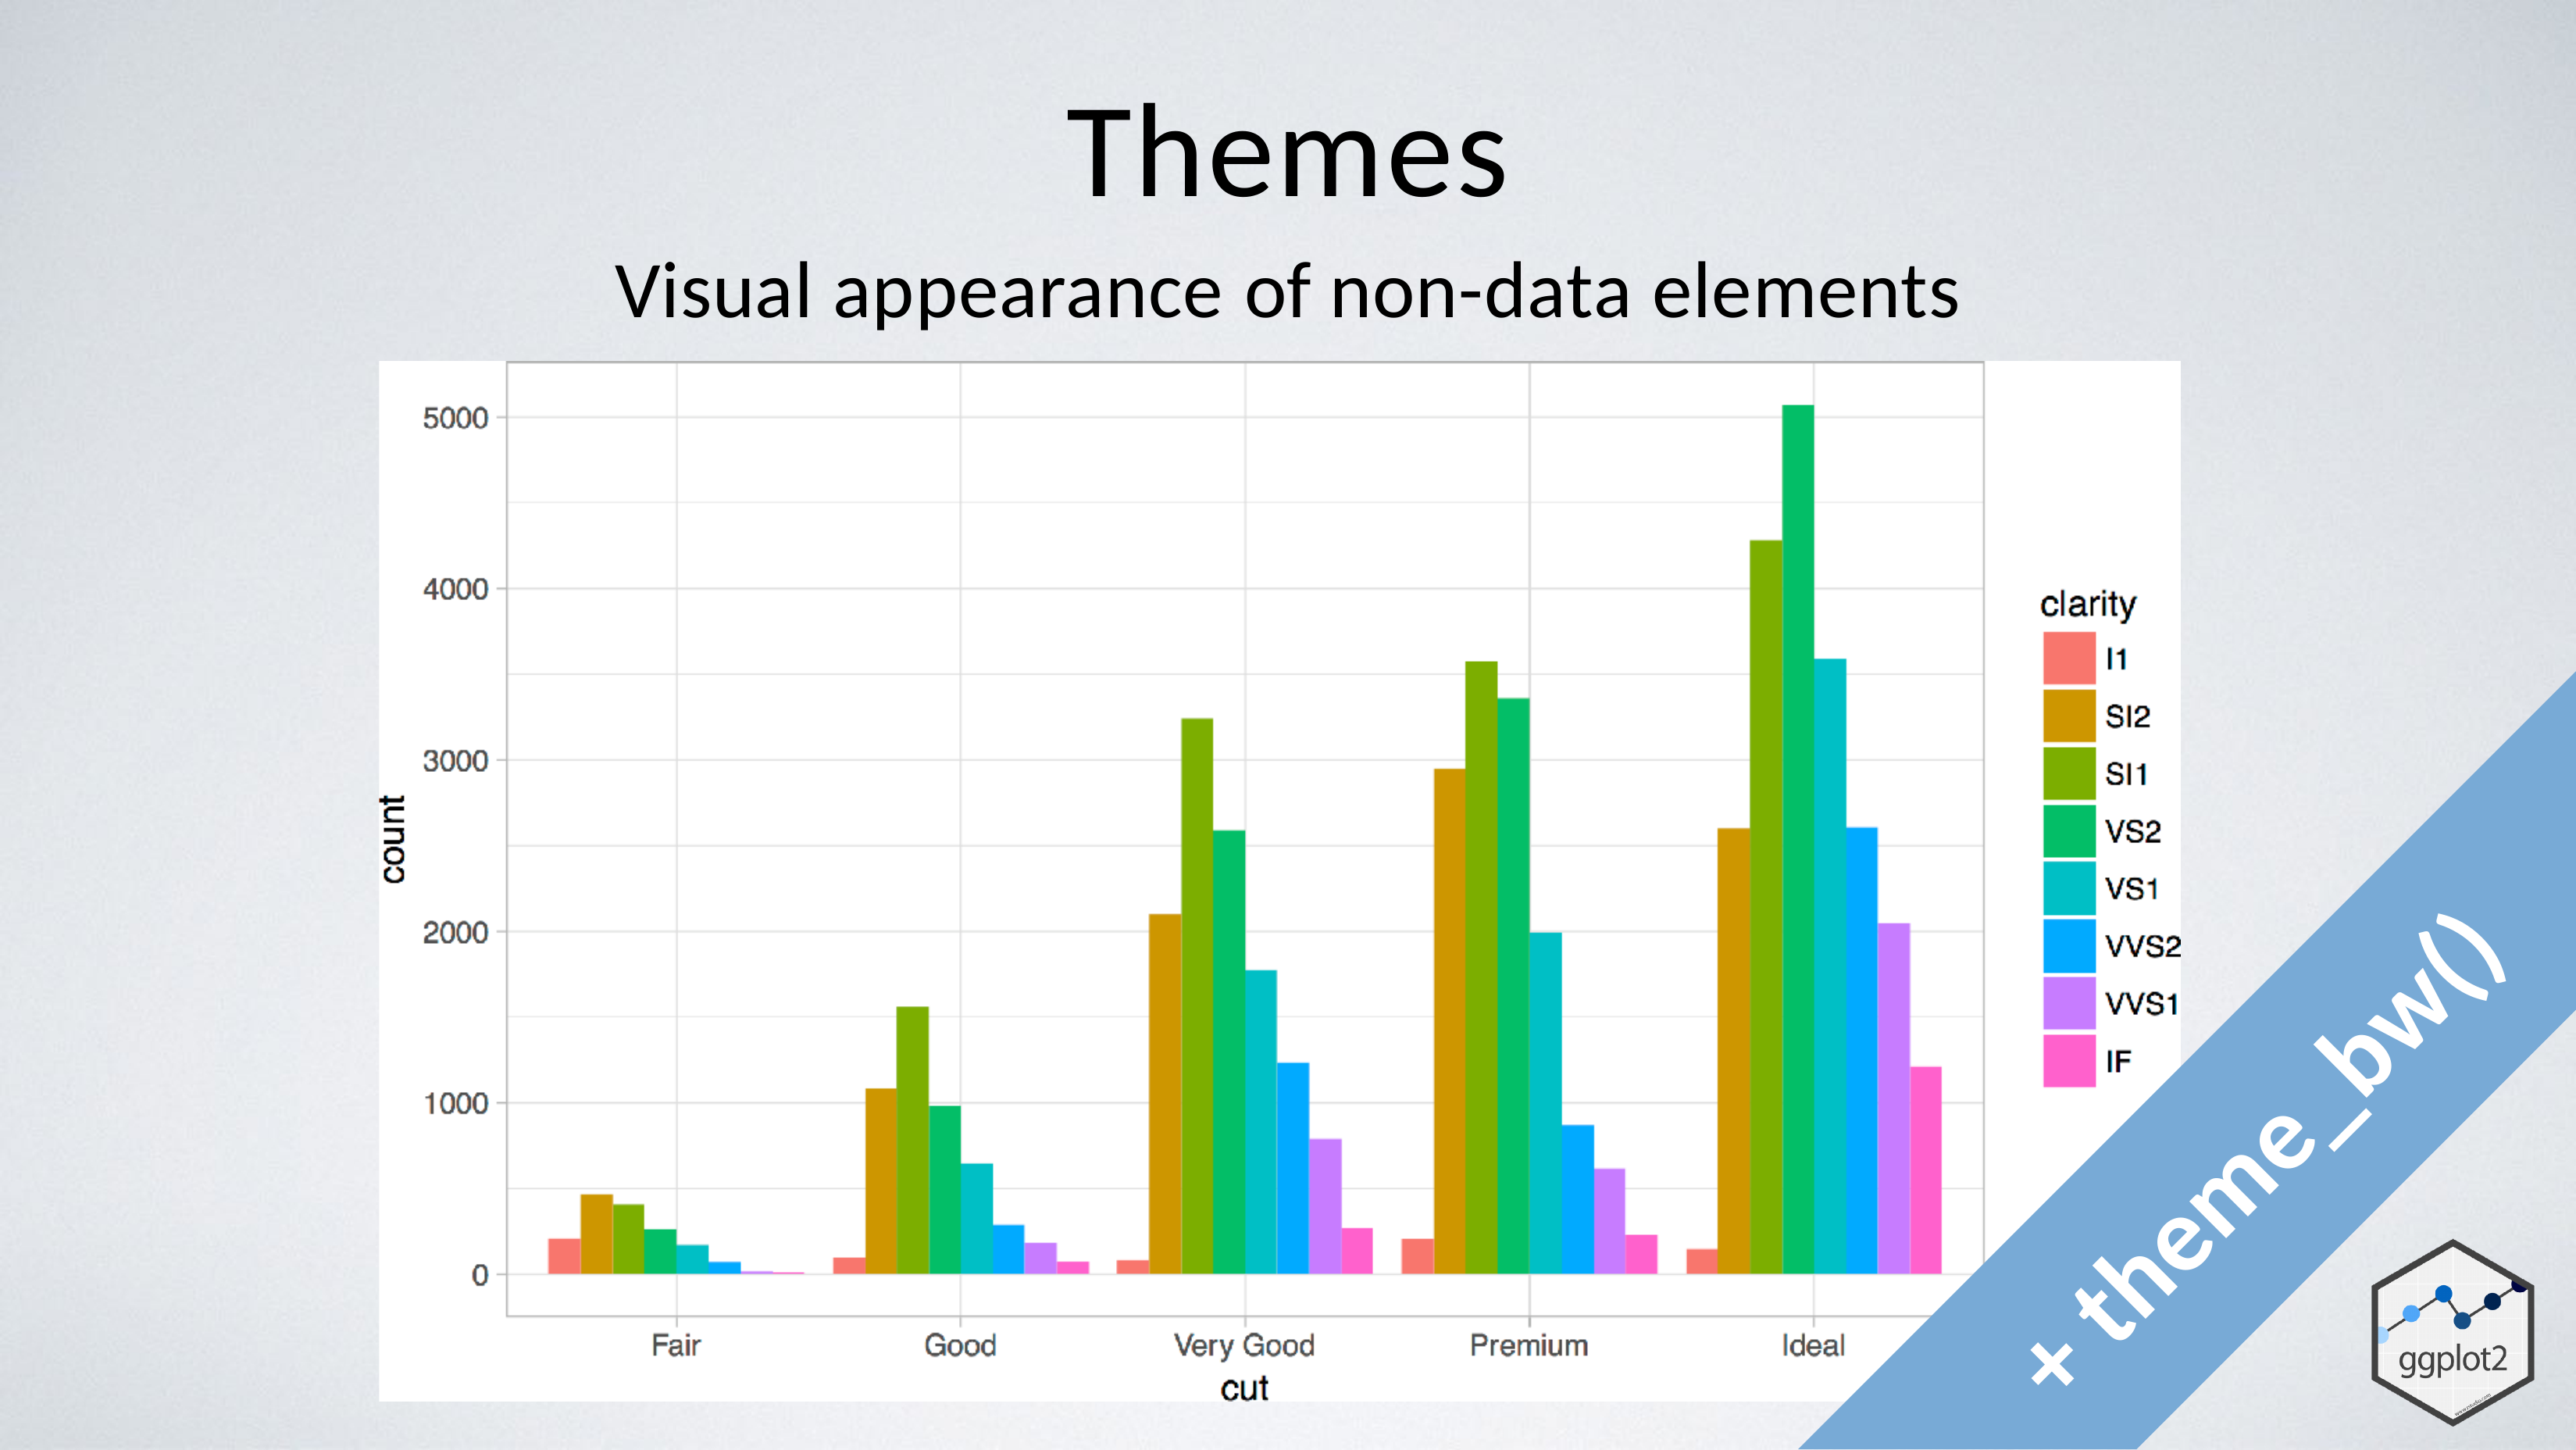

# Themes
Visual appearance of non-data elements

+ theme_bw()